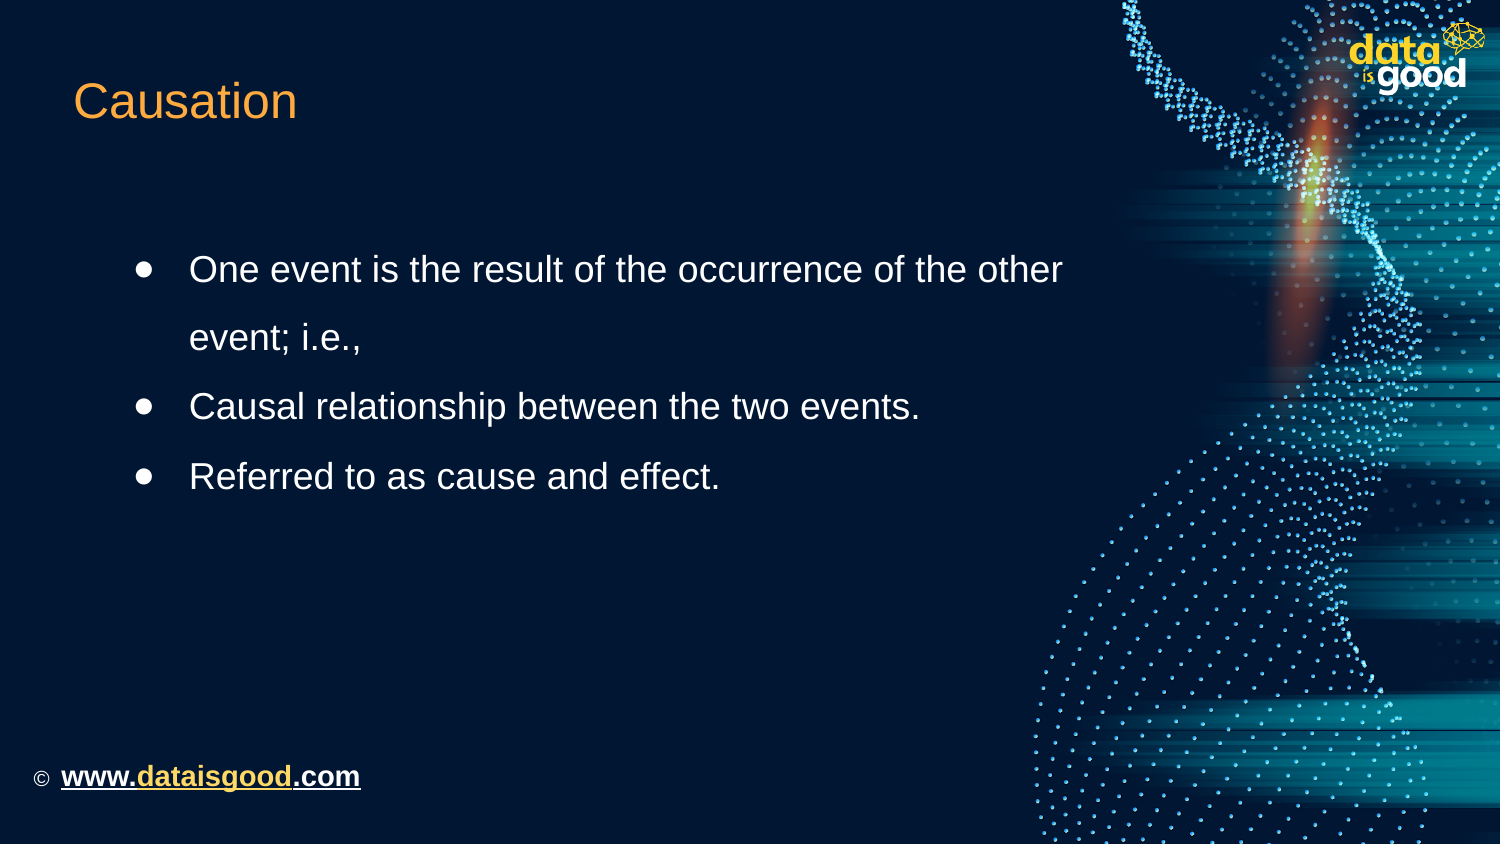

# Causation
One event is the result of the occurrence of the other event; i.e.,
Causal relationship between the two events.
Referred to as cause and effect.